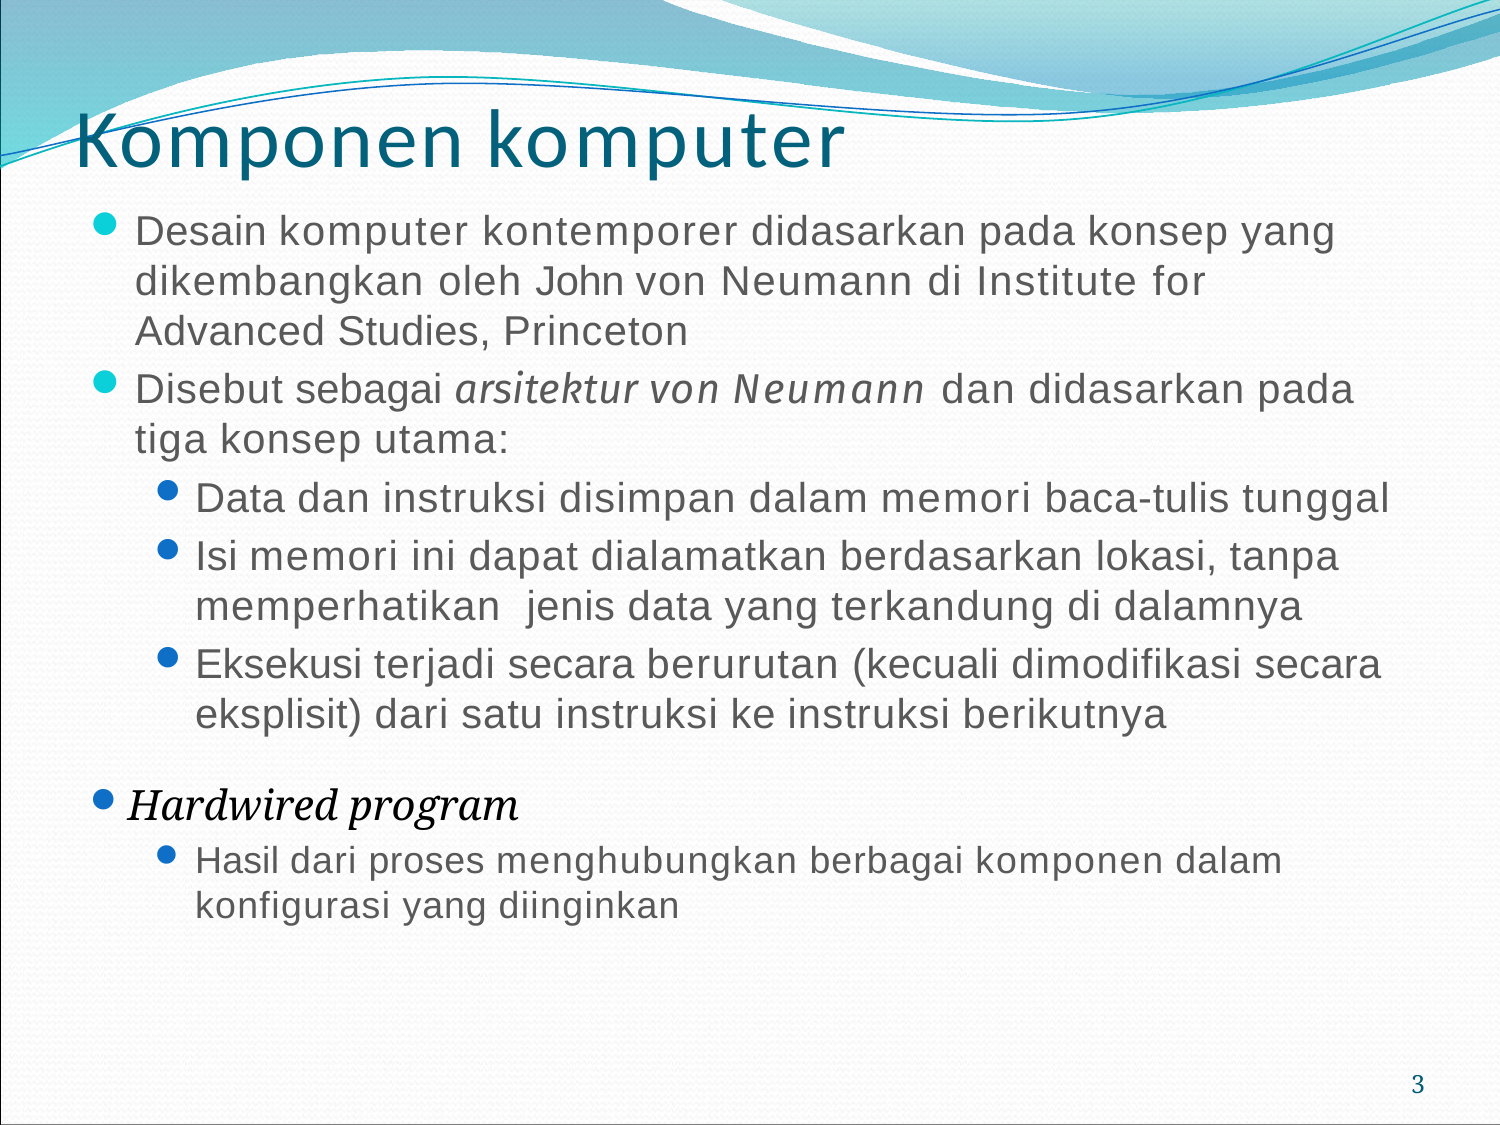

# Komponen komputer
Desain komputer kontemporer didasarkan pada konsep yang  dikembangkan oleh John von Neumann di Institute for  Advanced Studies, Princeton
Disebut sebagai arsitektur von Neumann dan didasarkan pada  tiga konsep utama:
Data dan instruksi disimpan dalam memori baca-tulis tunggal
Isi memori ini dapat dialamatkan berdasarkan lokasi, tanpa memperhatikan  jenis data yang terkandung di dalamnya
Eksekusi terjadi secara berurutan (kecuali dimodifikasi secara  eksplisit) dari satu instruksi ke instruksi berikutnya
Hardwired program
Hasil dari proses menghubungkan berbagai komponen dalam  konfigurasi yang diinginkan

3